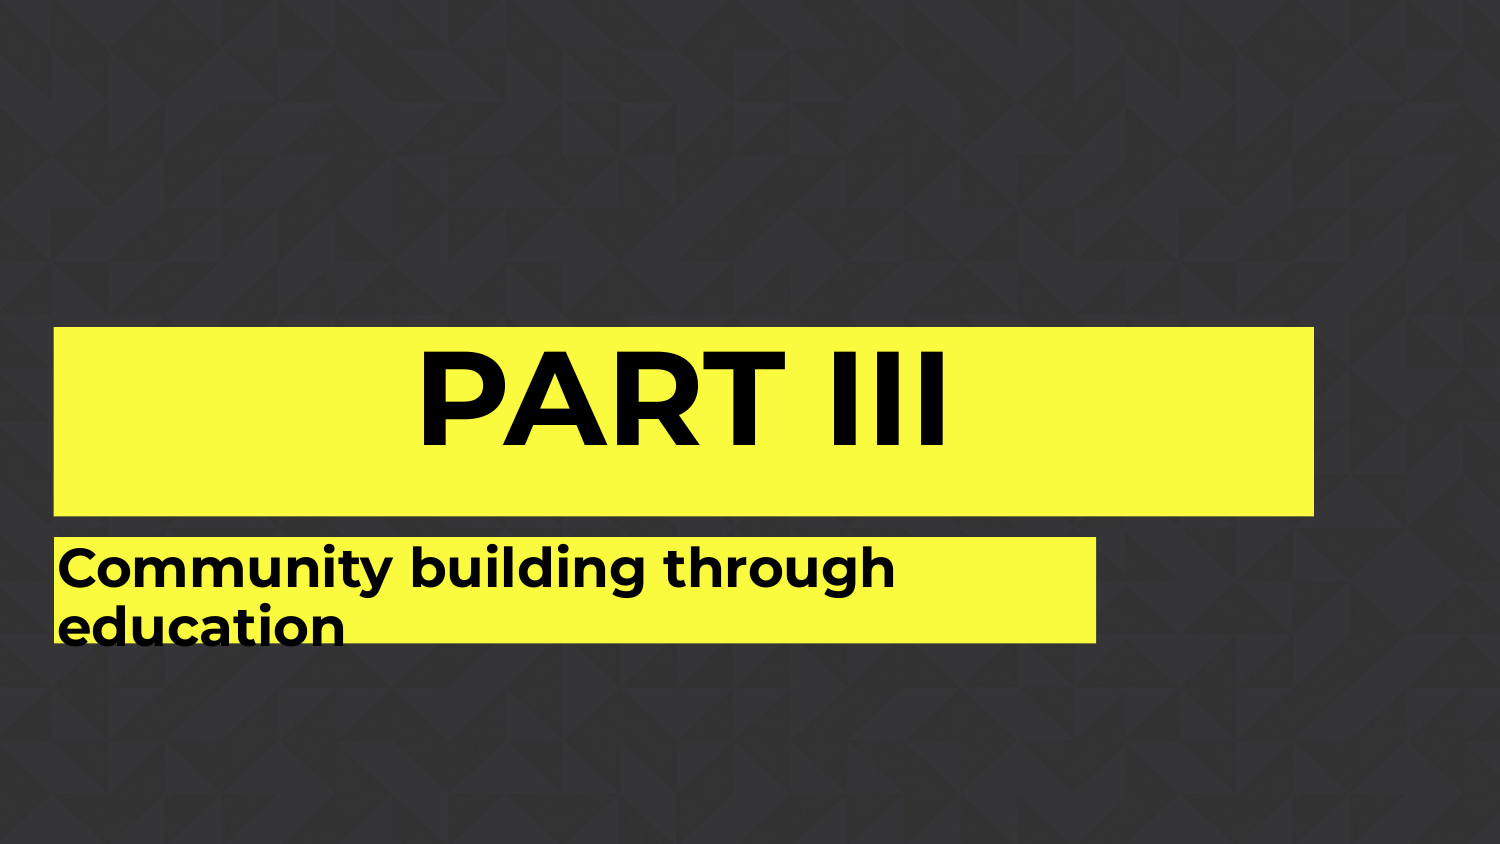

# PART III
Community building through education
38